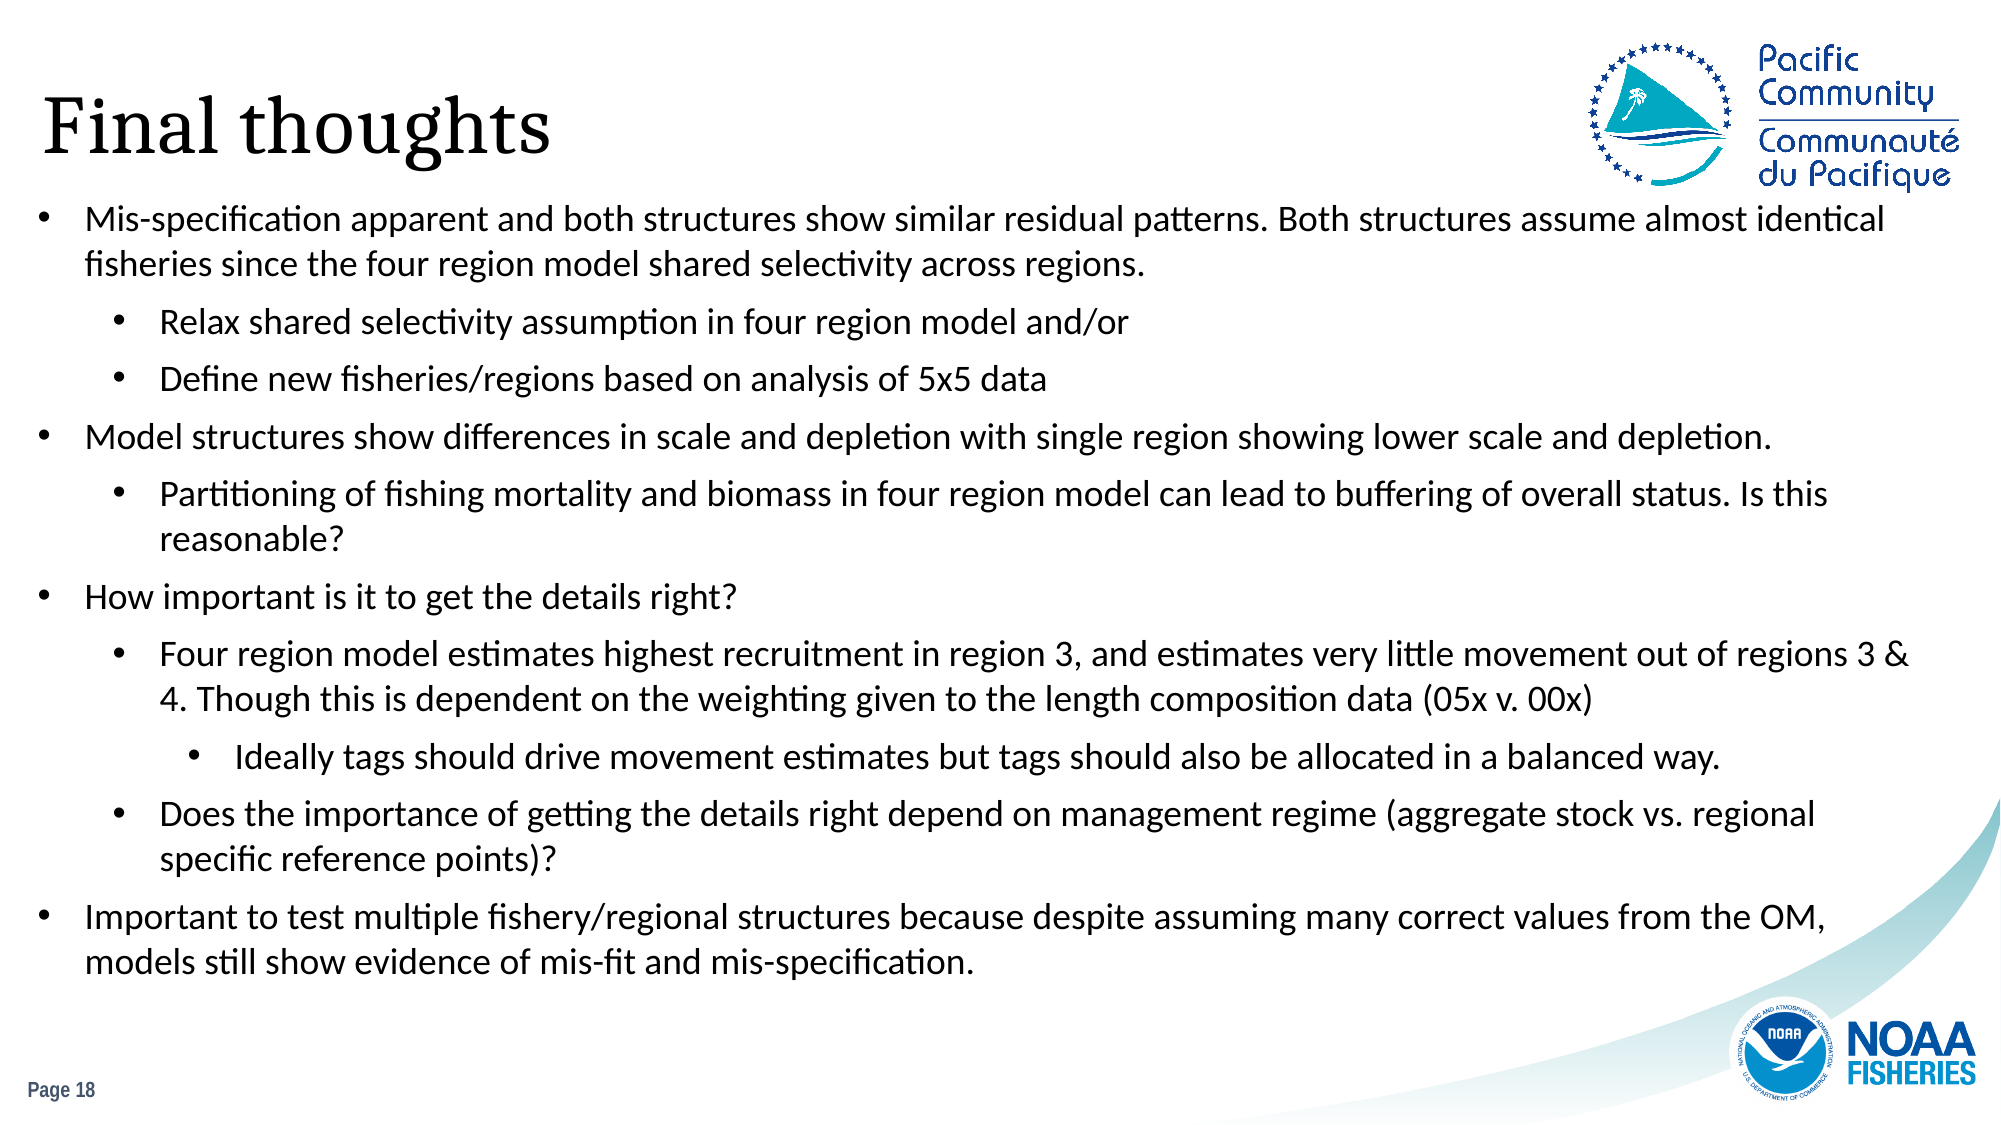

Final thoughts
Mis-specification apparent and both structures show similar residual patterns. Both structures assume almost identical fisheries since the four region model shared selectivity across regions.
Relax shared selectivity assumption in four region model and/or
Define new fisheries/regions based on analysis of 5x5 data
Model structures show differences in scale and depletion with single region showing lower scale and depletion.
Partitioning of fishing mortality and biomass in four region model can lead to buffering of overall status. Is this reasonable?
How important is it to get the details right?
Four region model estimates highest recruitment in region 3, and estimates very little movement out of regions 3 & 4. Though this is dependent on the weighting given to the length composition data (05x v. 00x)
Ideally tags should drive movement estimates but tags should also be allocated in a balanced way.
Does the importance of getting the details right depend on management regime (aggregate stock vs. regional specific reference points)?
Important to test multiple fishery/regional structures because despite assuming many correct values from the OM, models still show evidence of mis-fit and mis-specification.